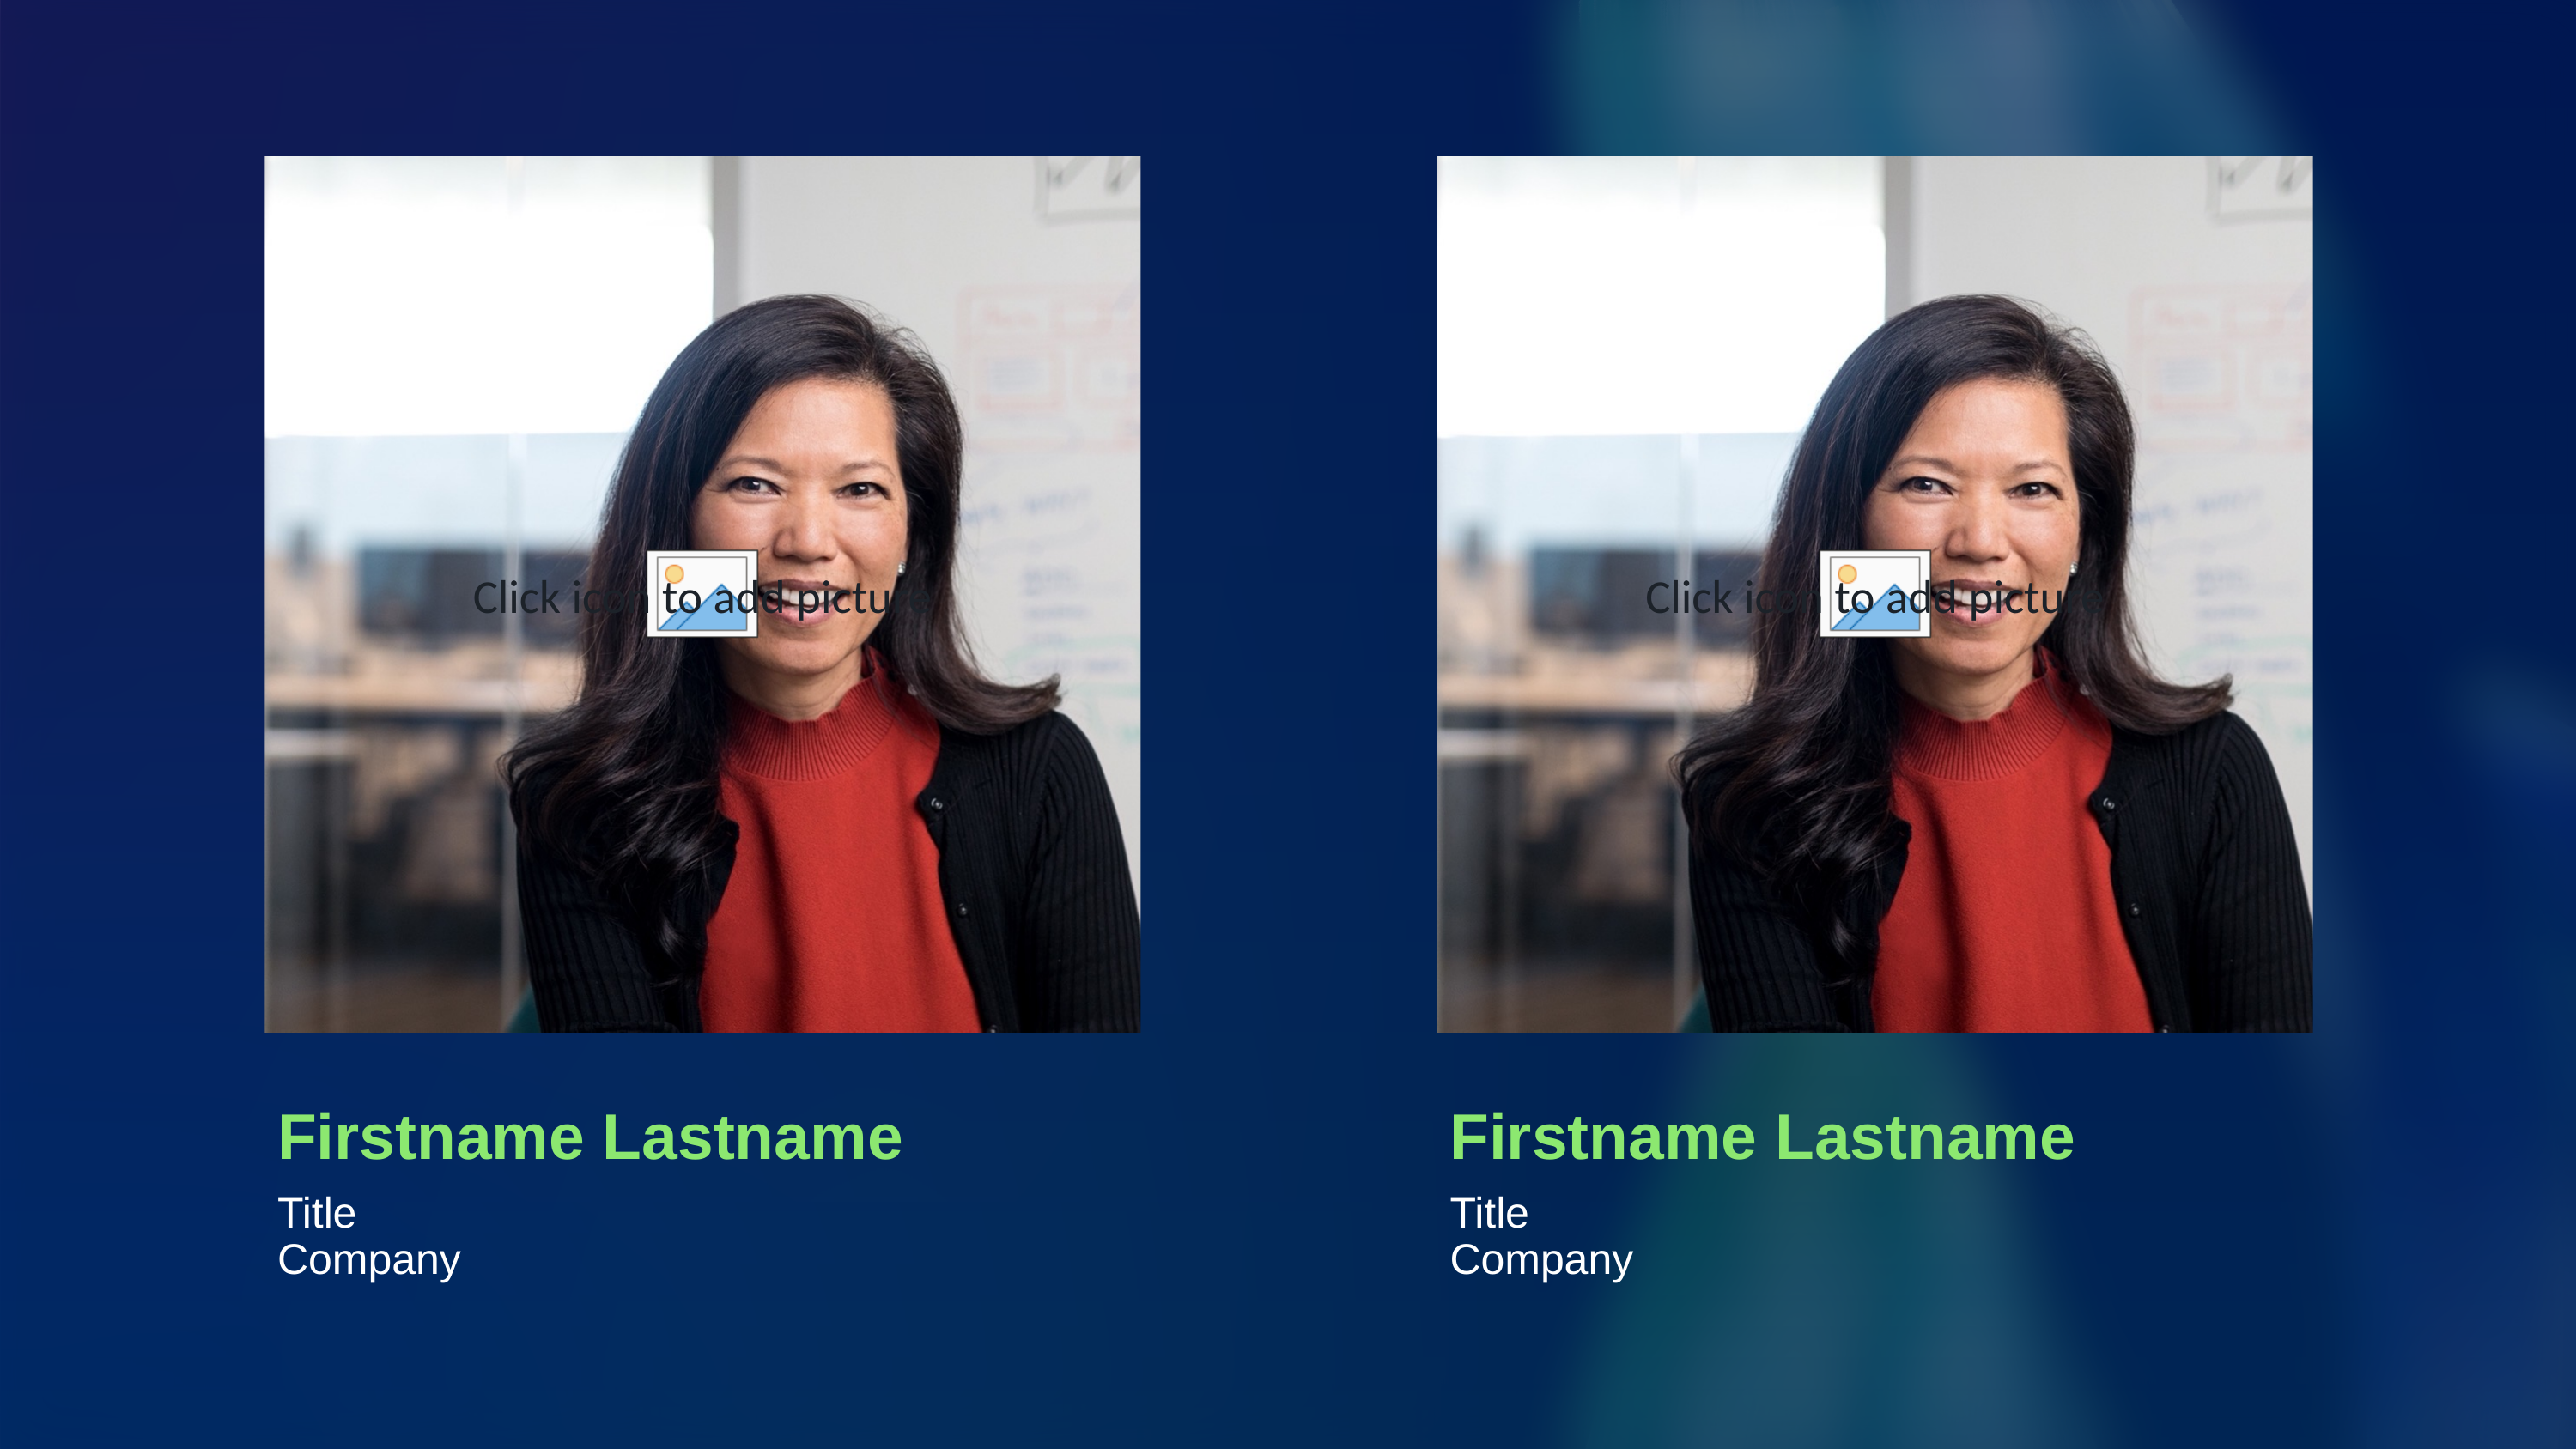

Firstname Lastname
Firstname Lastname
Title
Company
Title
Company